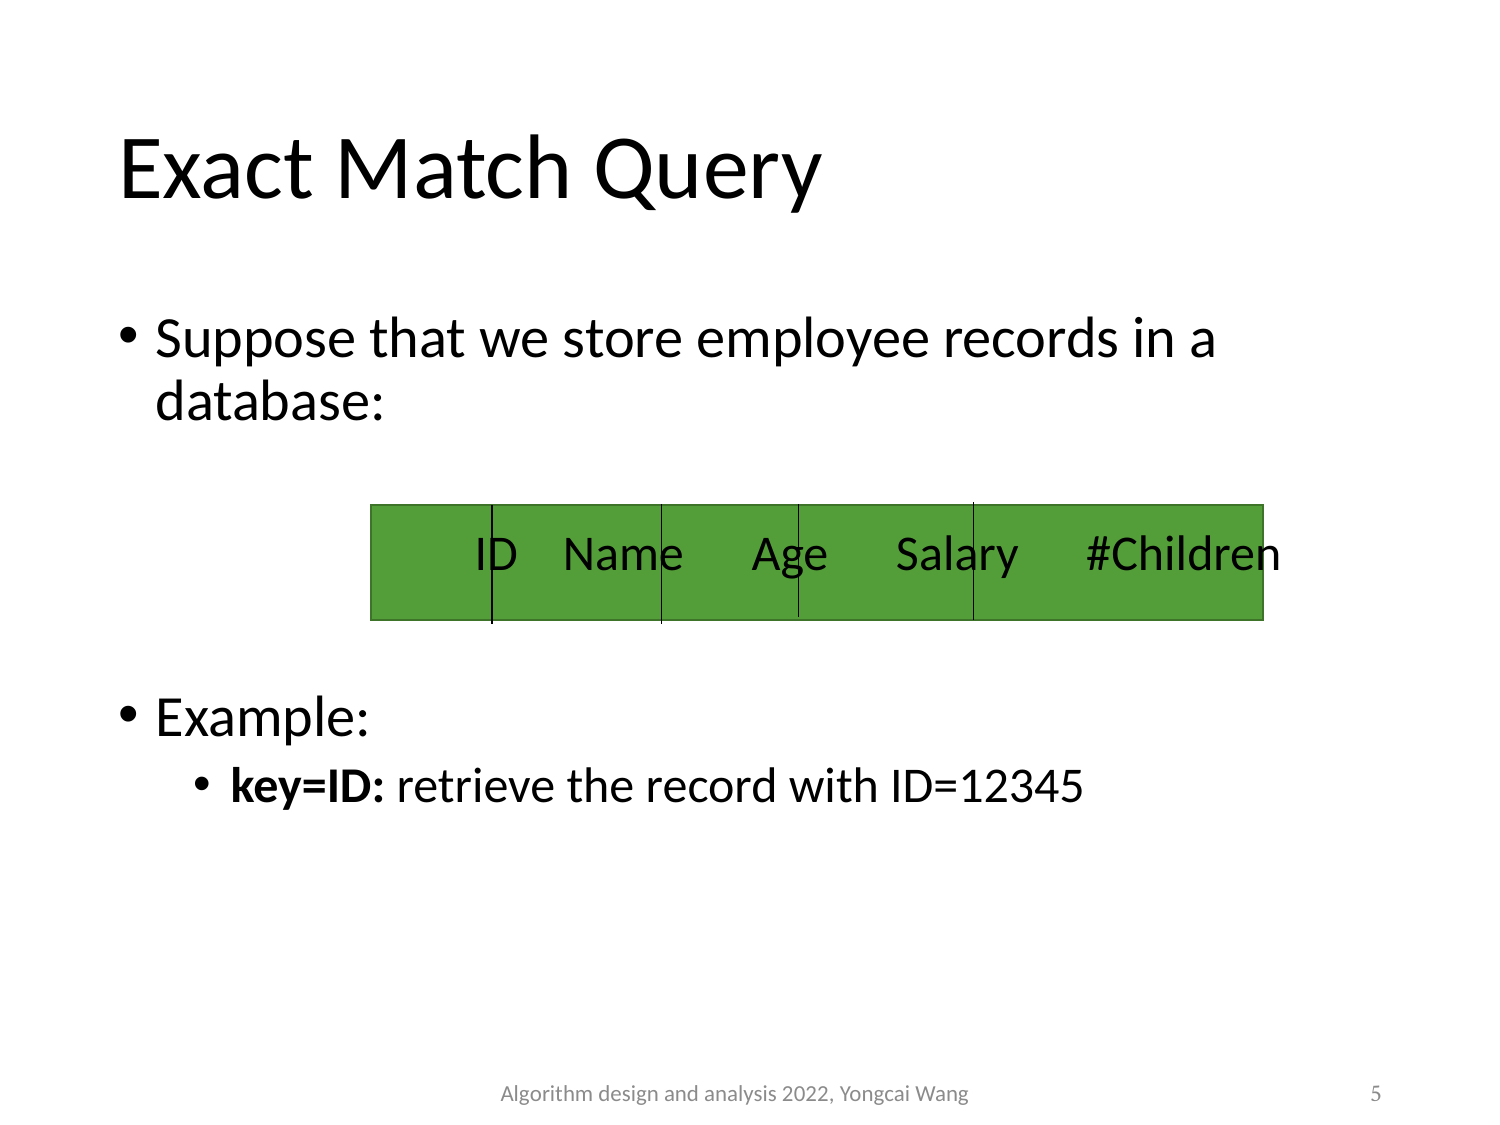

# Exact Match Query
Suppose that we store employee records in a database:

		ID    Name      Age      Salary      #Children

Example:
key=ID: retrieve the record with ID=12345

Algorithm design and analysis 2022, Yongcai Wang
5